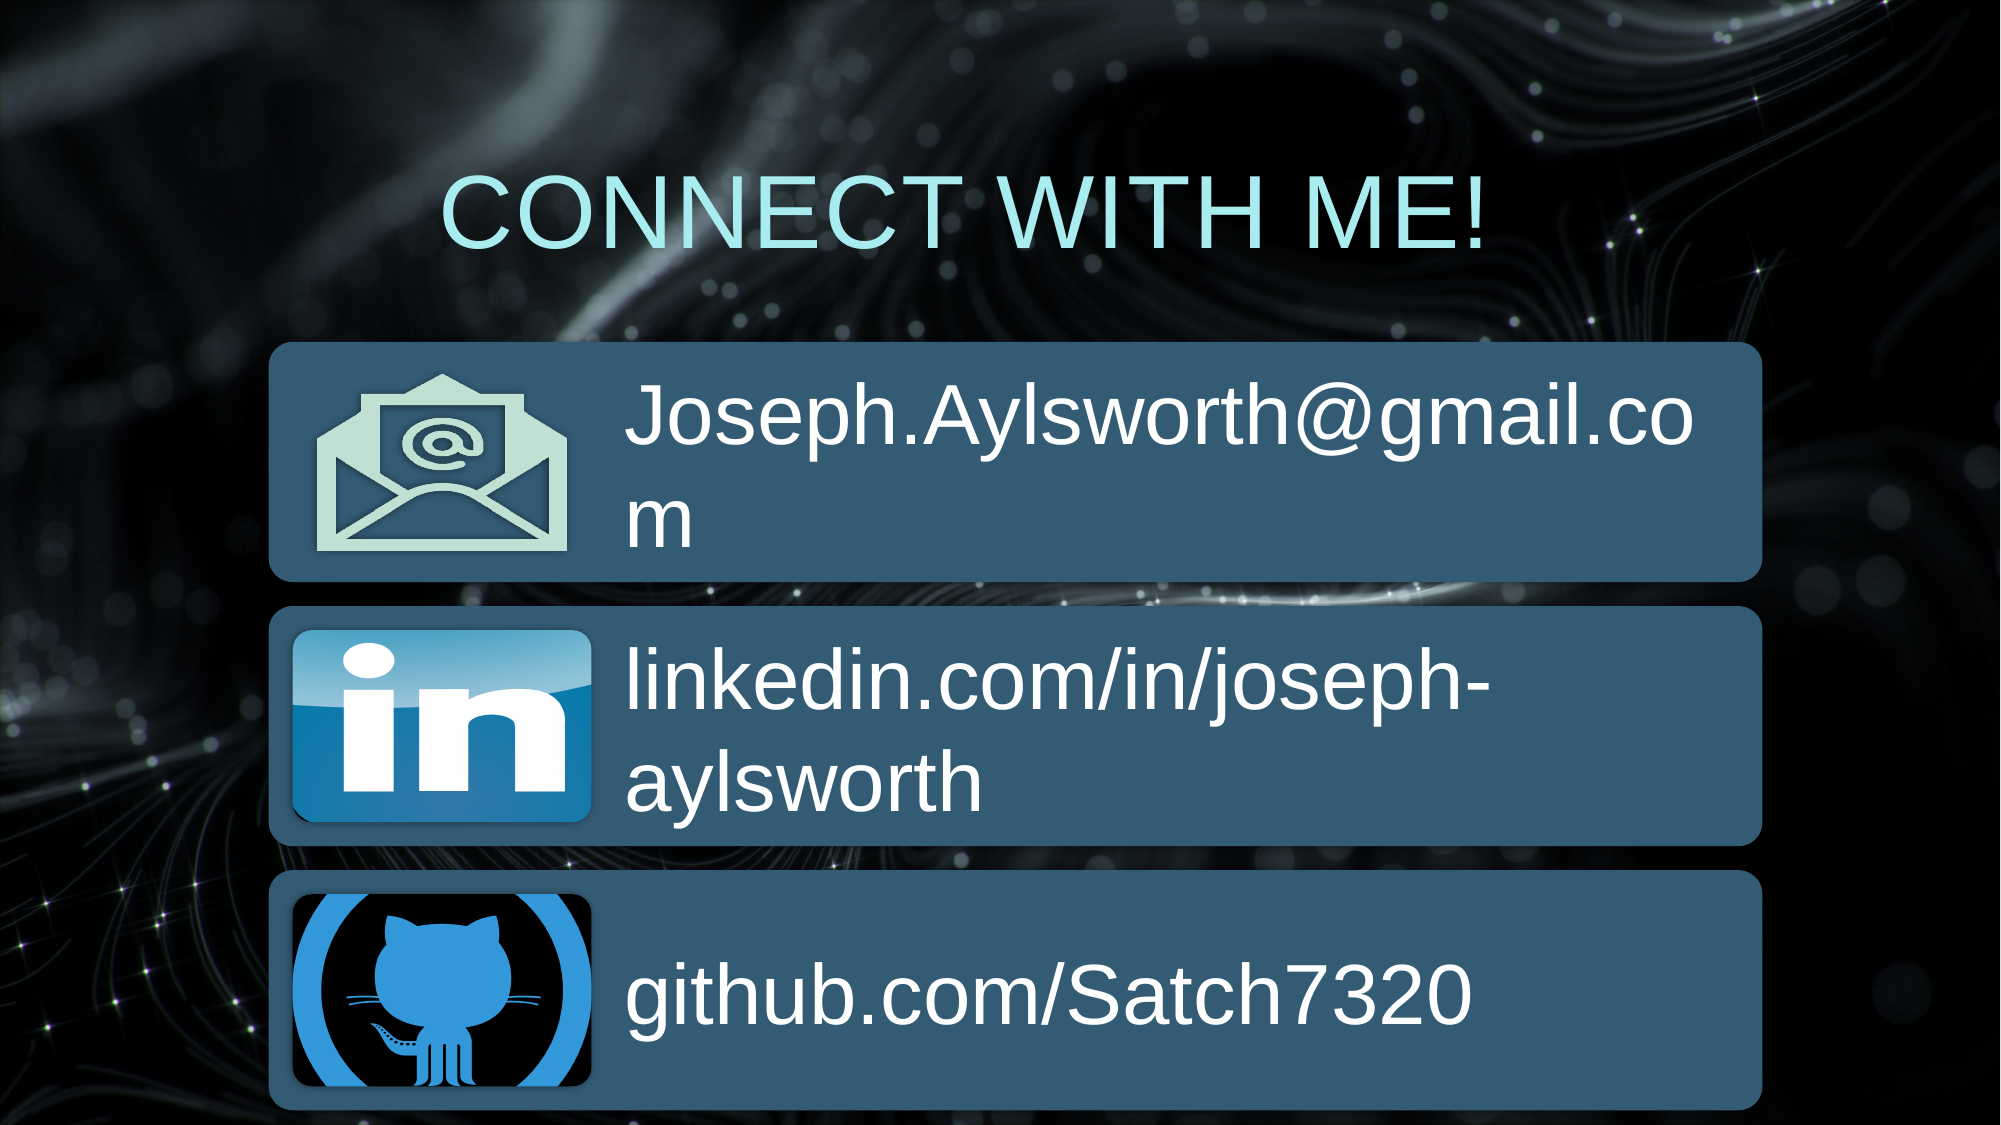

# Connect with me!
Joseph.Aylsworth@gmail.com
linkedin.com/in/joseph-aylsworth
github.com/Satch7320